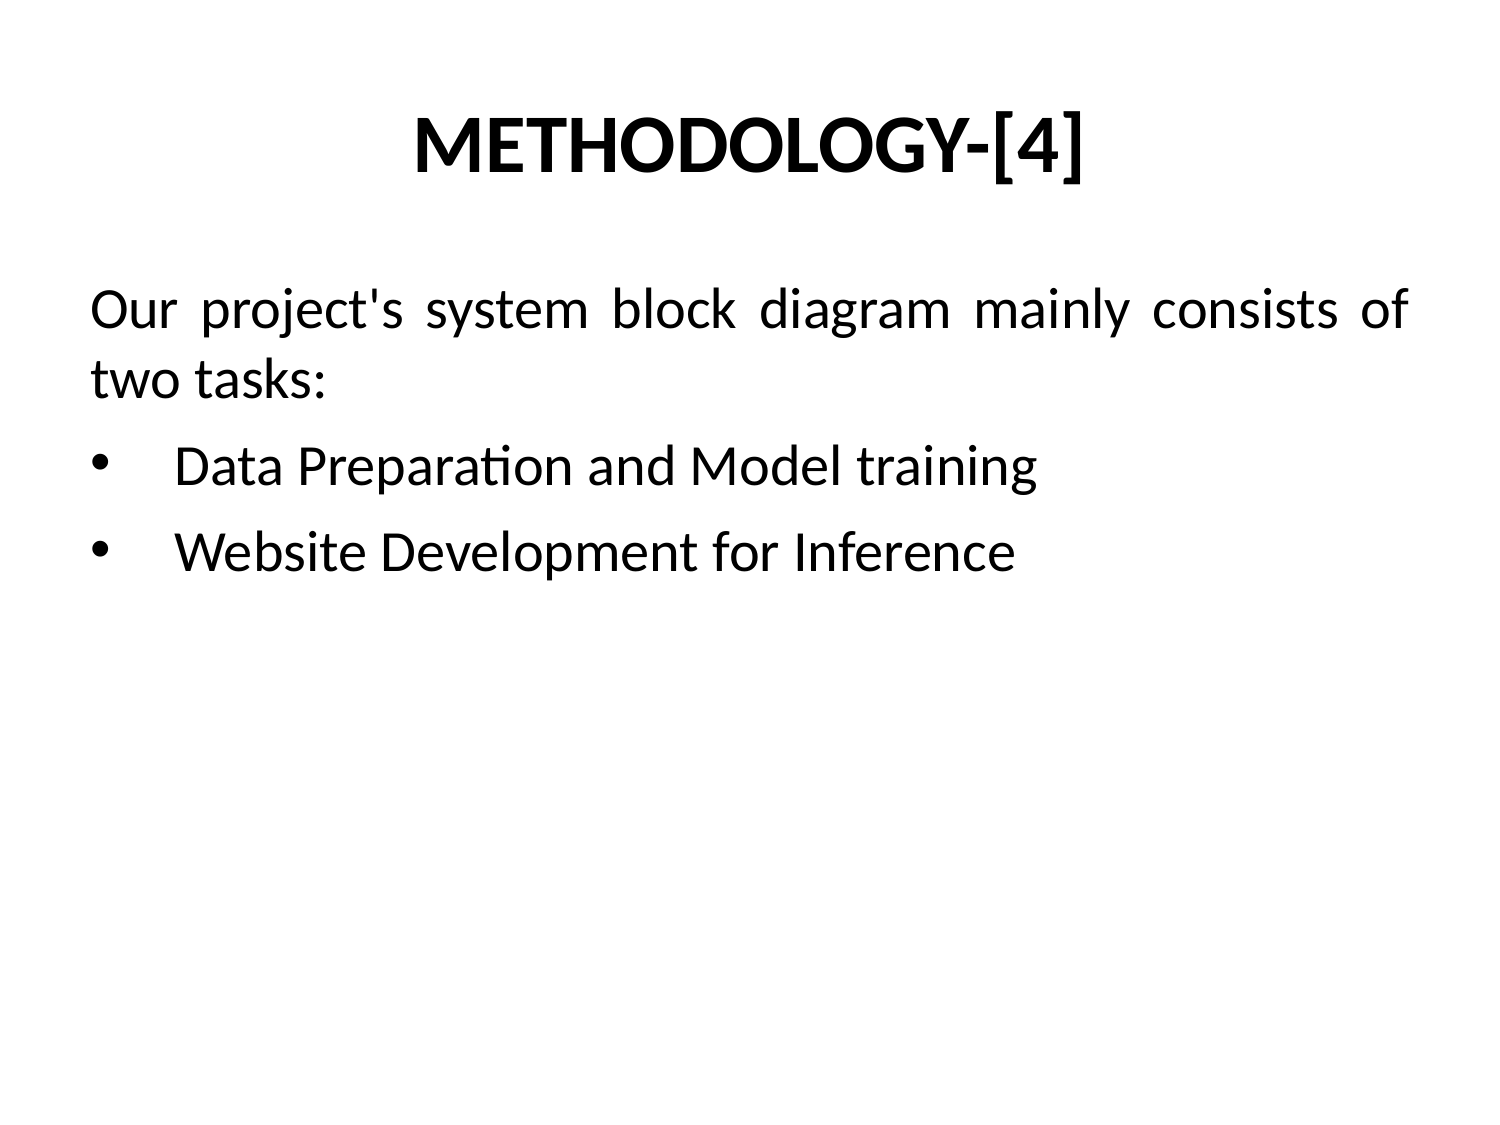

# METHODOLOGY-[4]
Our project's system block diagram mainly consists of two tasks:
Data Preparation and Model training
Website Development for Inference